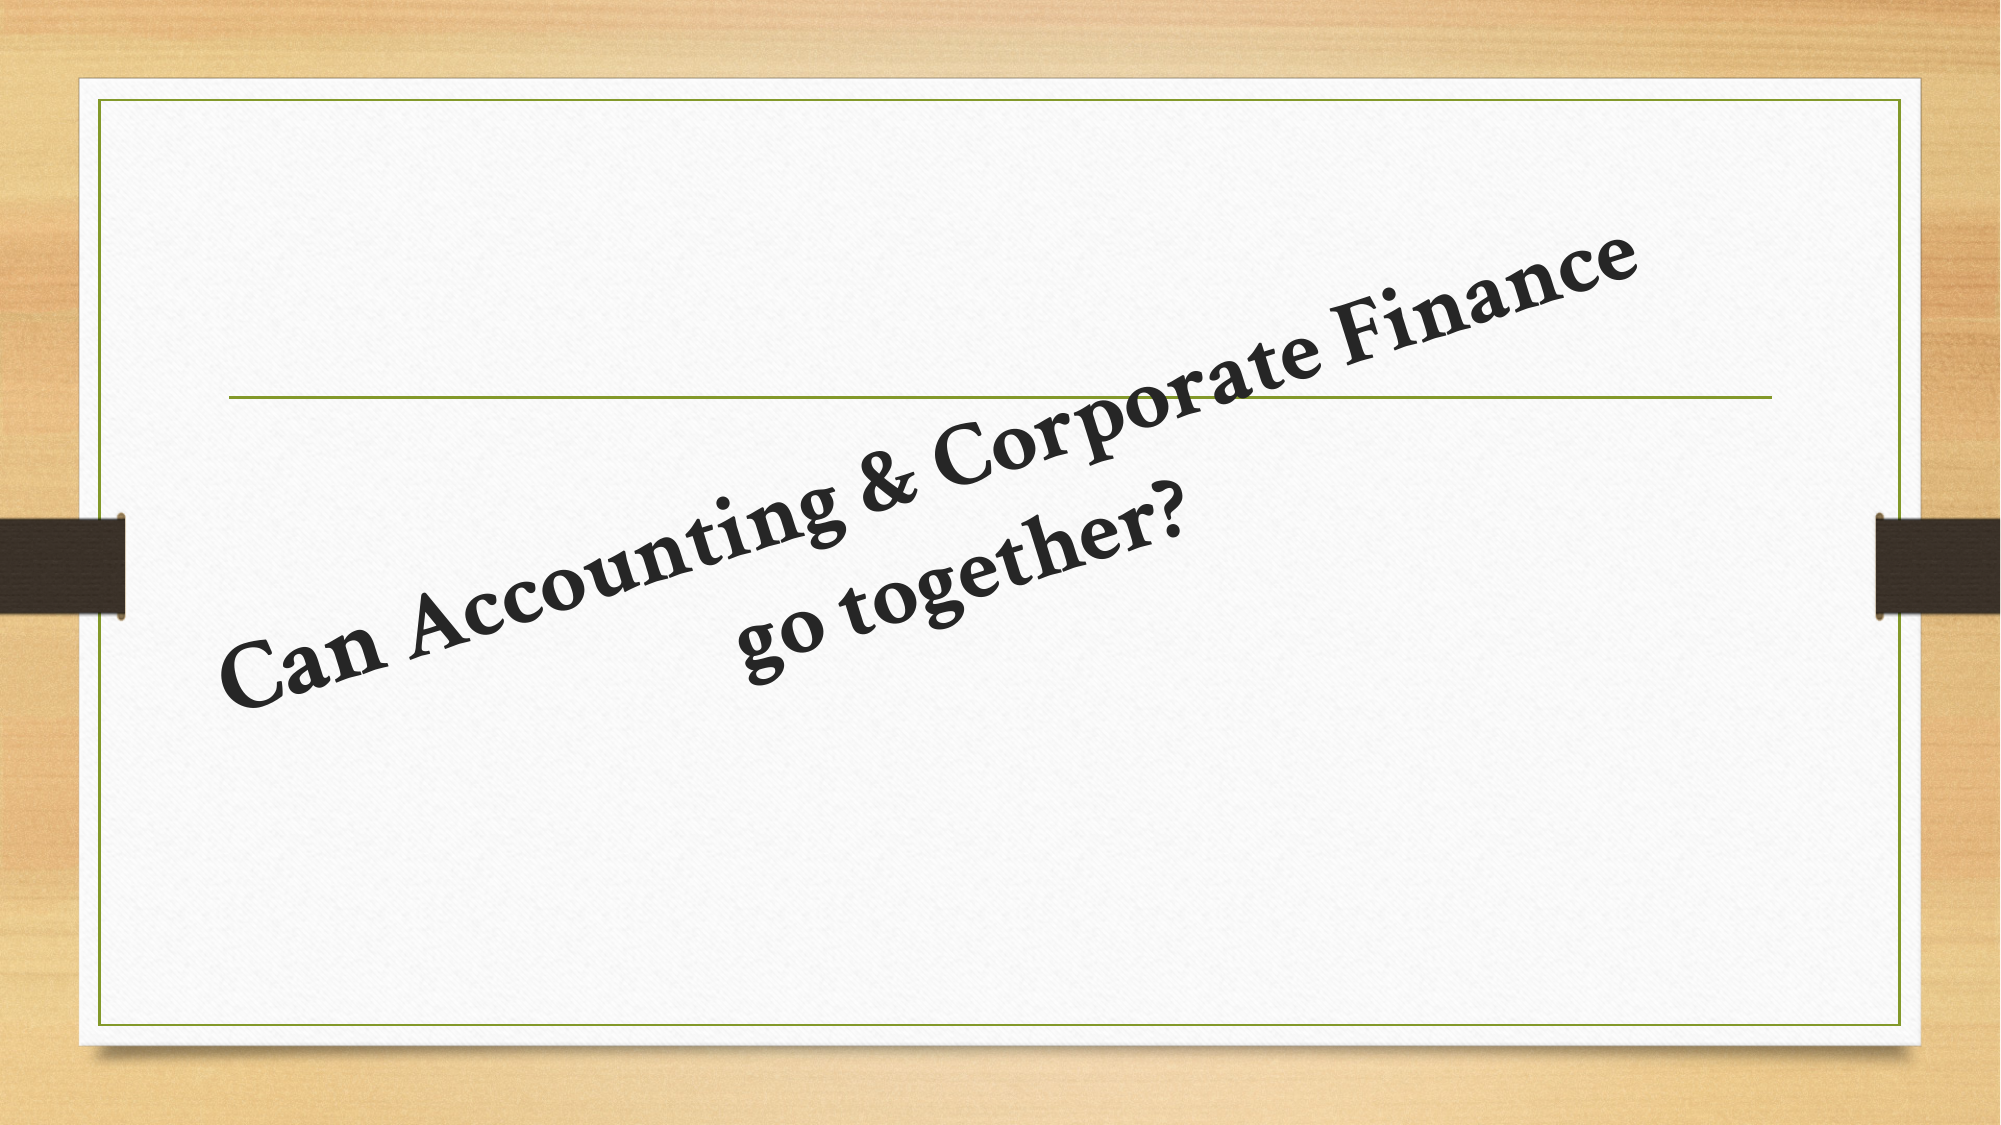

# Can Accounting & Corporate Finance go together?